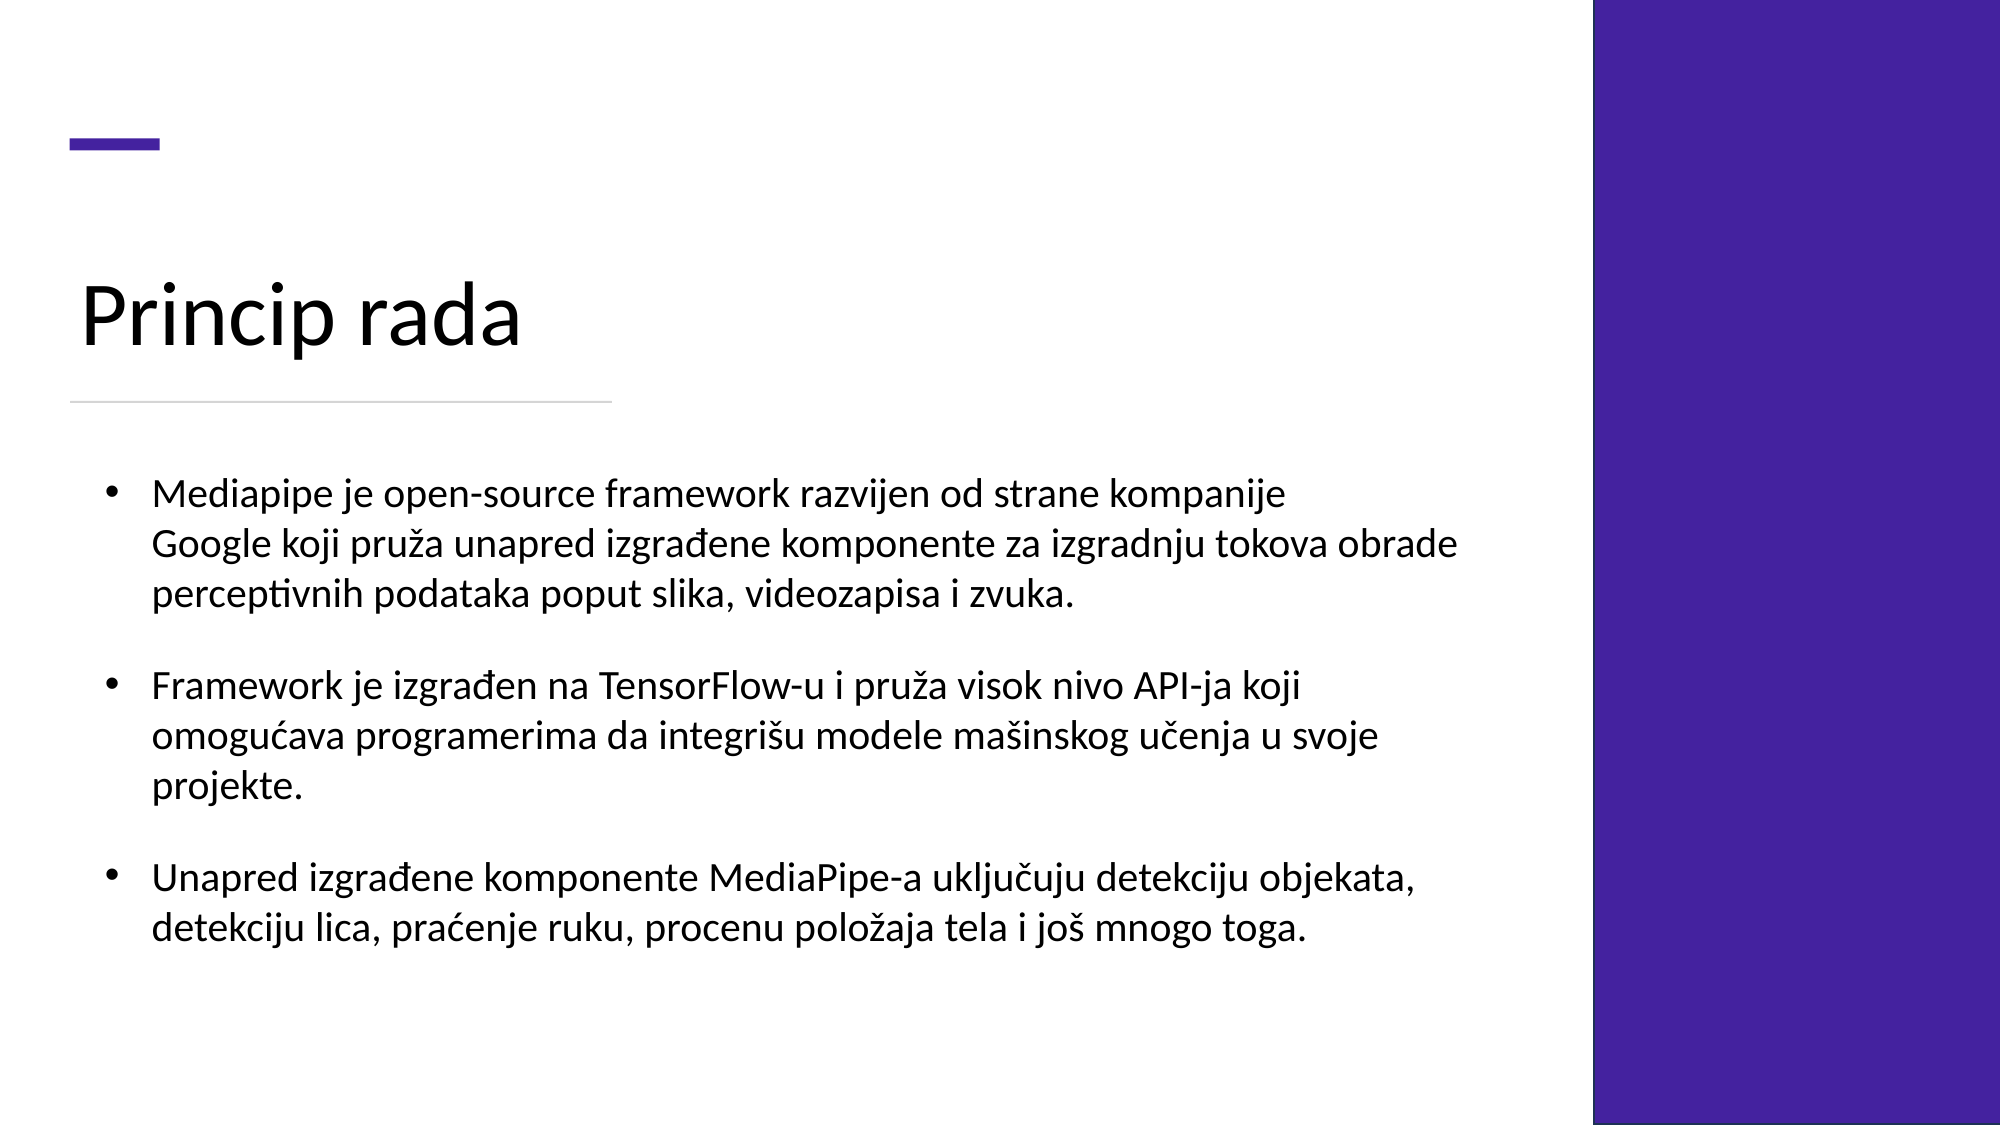

# Princip rada

Mediapipe je open-source framework razvijen od strane kompanije Google koji pruža unapred izgrađene komponente za izgradnju tokova obrade perceptivnih podataka poput slika, videozapisa i zvuka.
Framework je izgrađen na TensorFlow-u i pruža visok nivo API-ja koji omogućava programerima da integrišu modele mašinskog učenja u svoje projekte.
Unapred izgrađene komponente MediaPipe-a uključuju detekciju objekata, detekciju lica, praćenje ruku, procenu položaja tela i još mnogo toga.